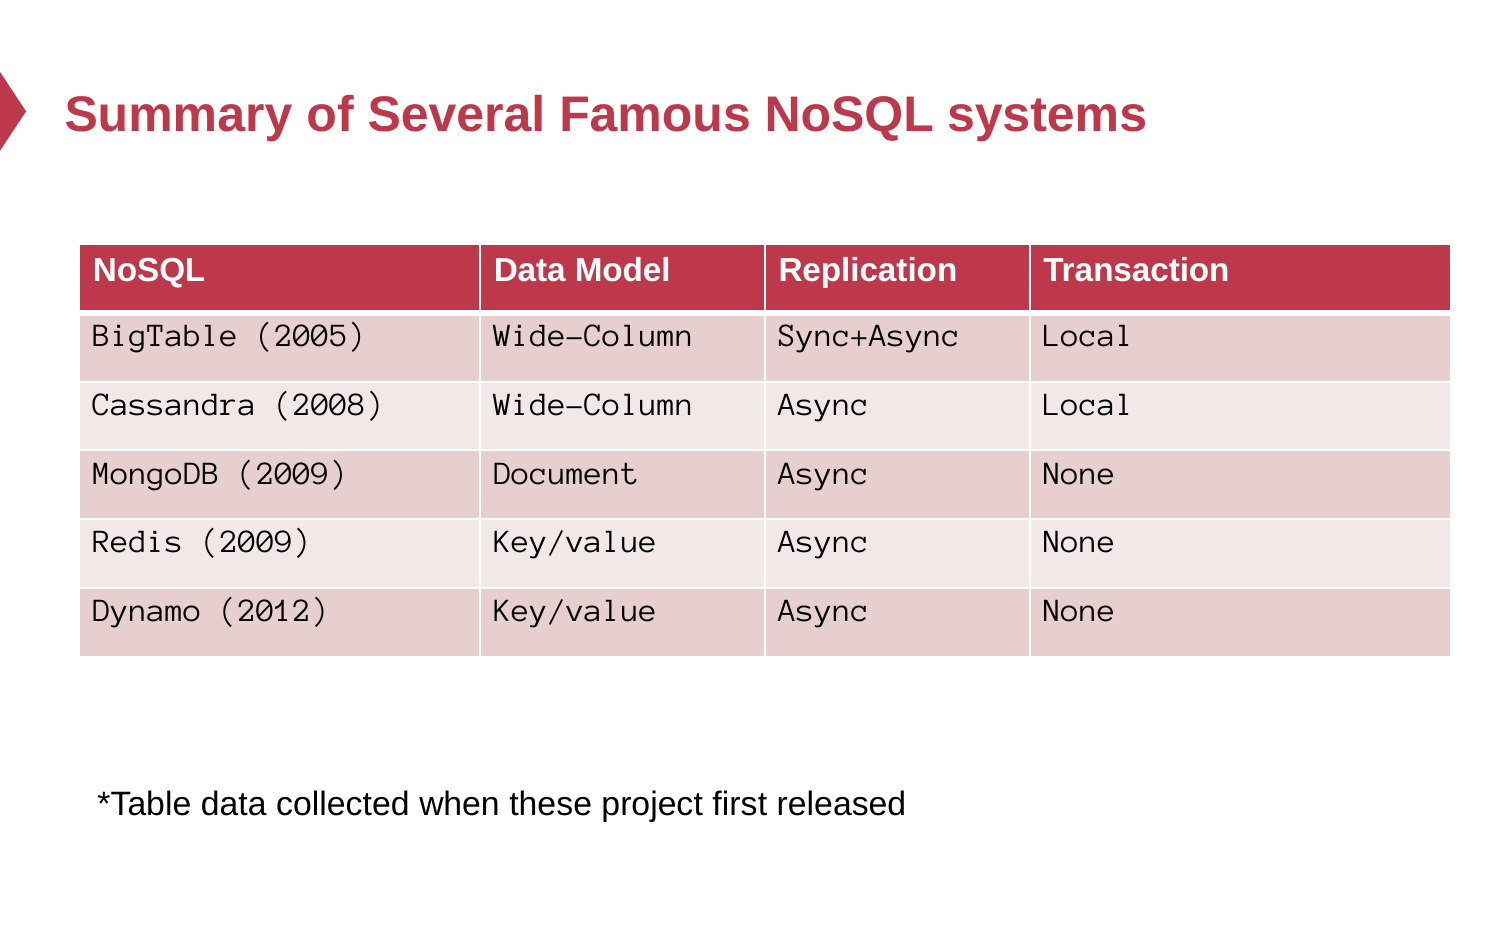

# Summary of Several Famous NoSQL systems
| NoSQL | Data Model | Replication | Transaction |
| --- | --- | --- | --- |
| BigTable (2005) | Wide-Column | Sync+Async | Local |
| Cassandra (2008) | Wide-Column | Async | Local |
| MongoDB (2009) | Document | Async | None |
| Redis (2009) | Key/value | Async | None |
| Dynamo (2012) | Key/value | Async | None |
*Table data collected when these project first released
93